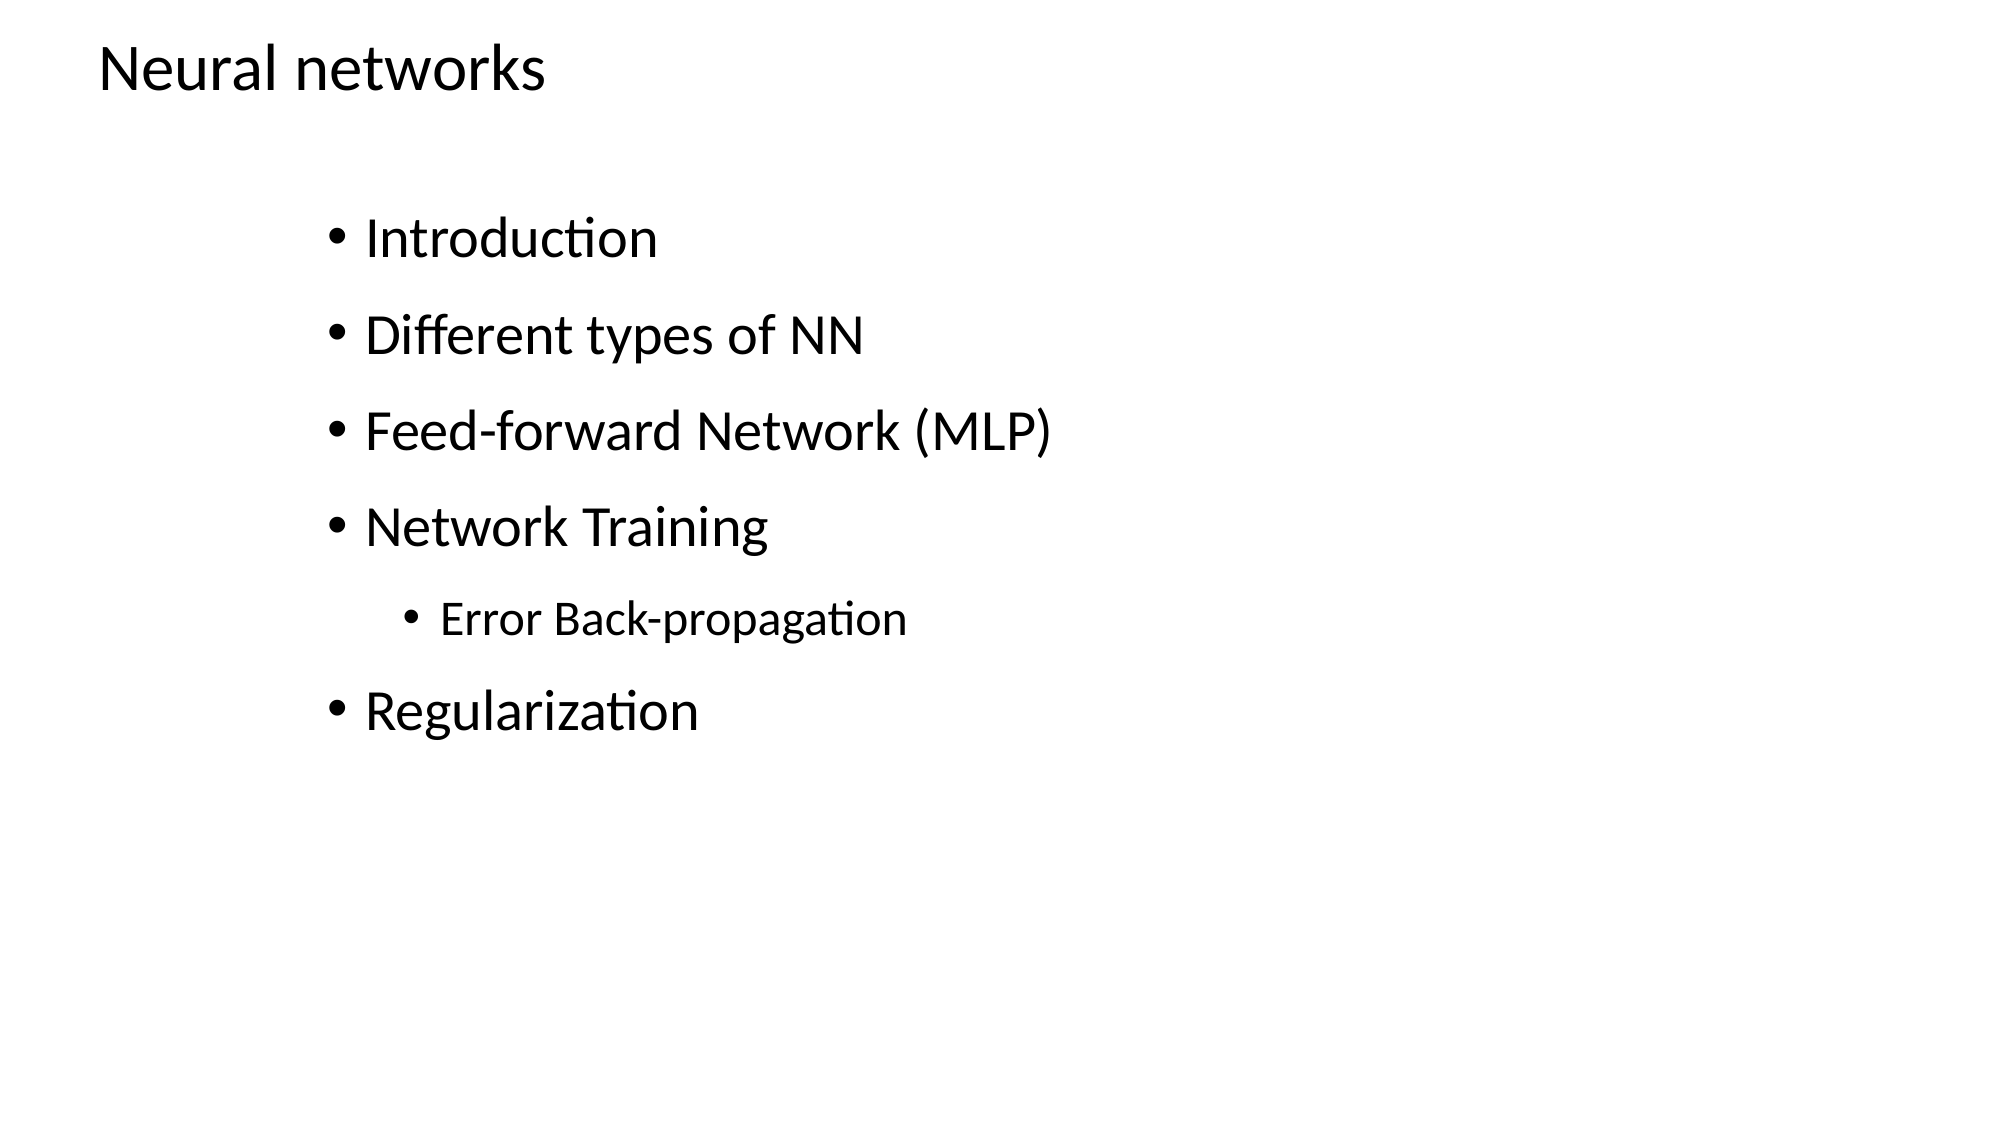

# Neural networks
Introduction
Different types of NN
Feed-forward Network (MLP)
Network Training
Error Back-propagation
Regularization